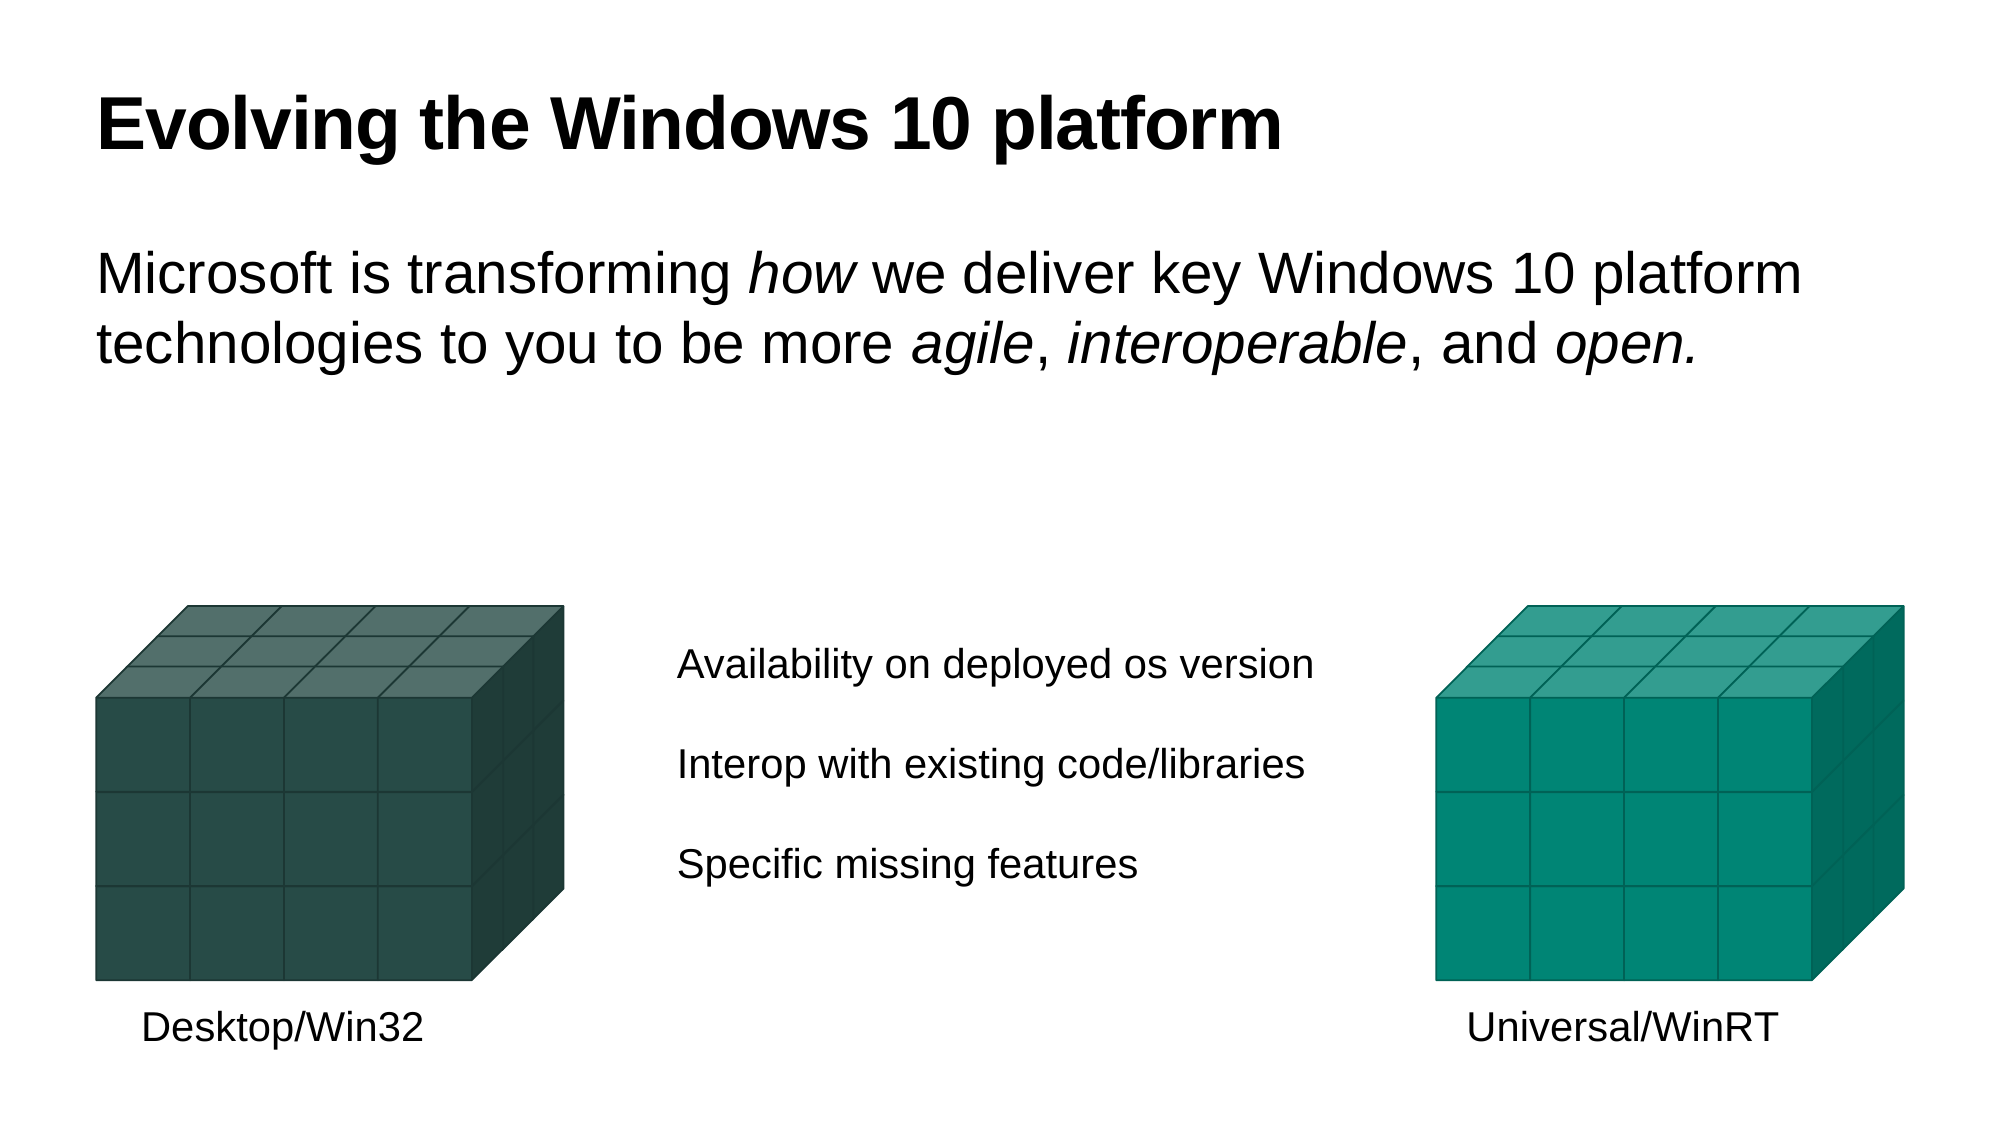

# Evolving the Windows 10 platform
Microsoft is transforming how we deliver key Windows 10 platform technologies to you to be more agile, interoperable, and open.

Universal/WinRT

Desktop/Win32
Availability on deployed os version

Interop with existing code/libraries

Specific missing features